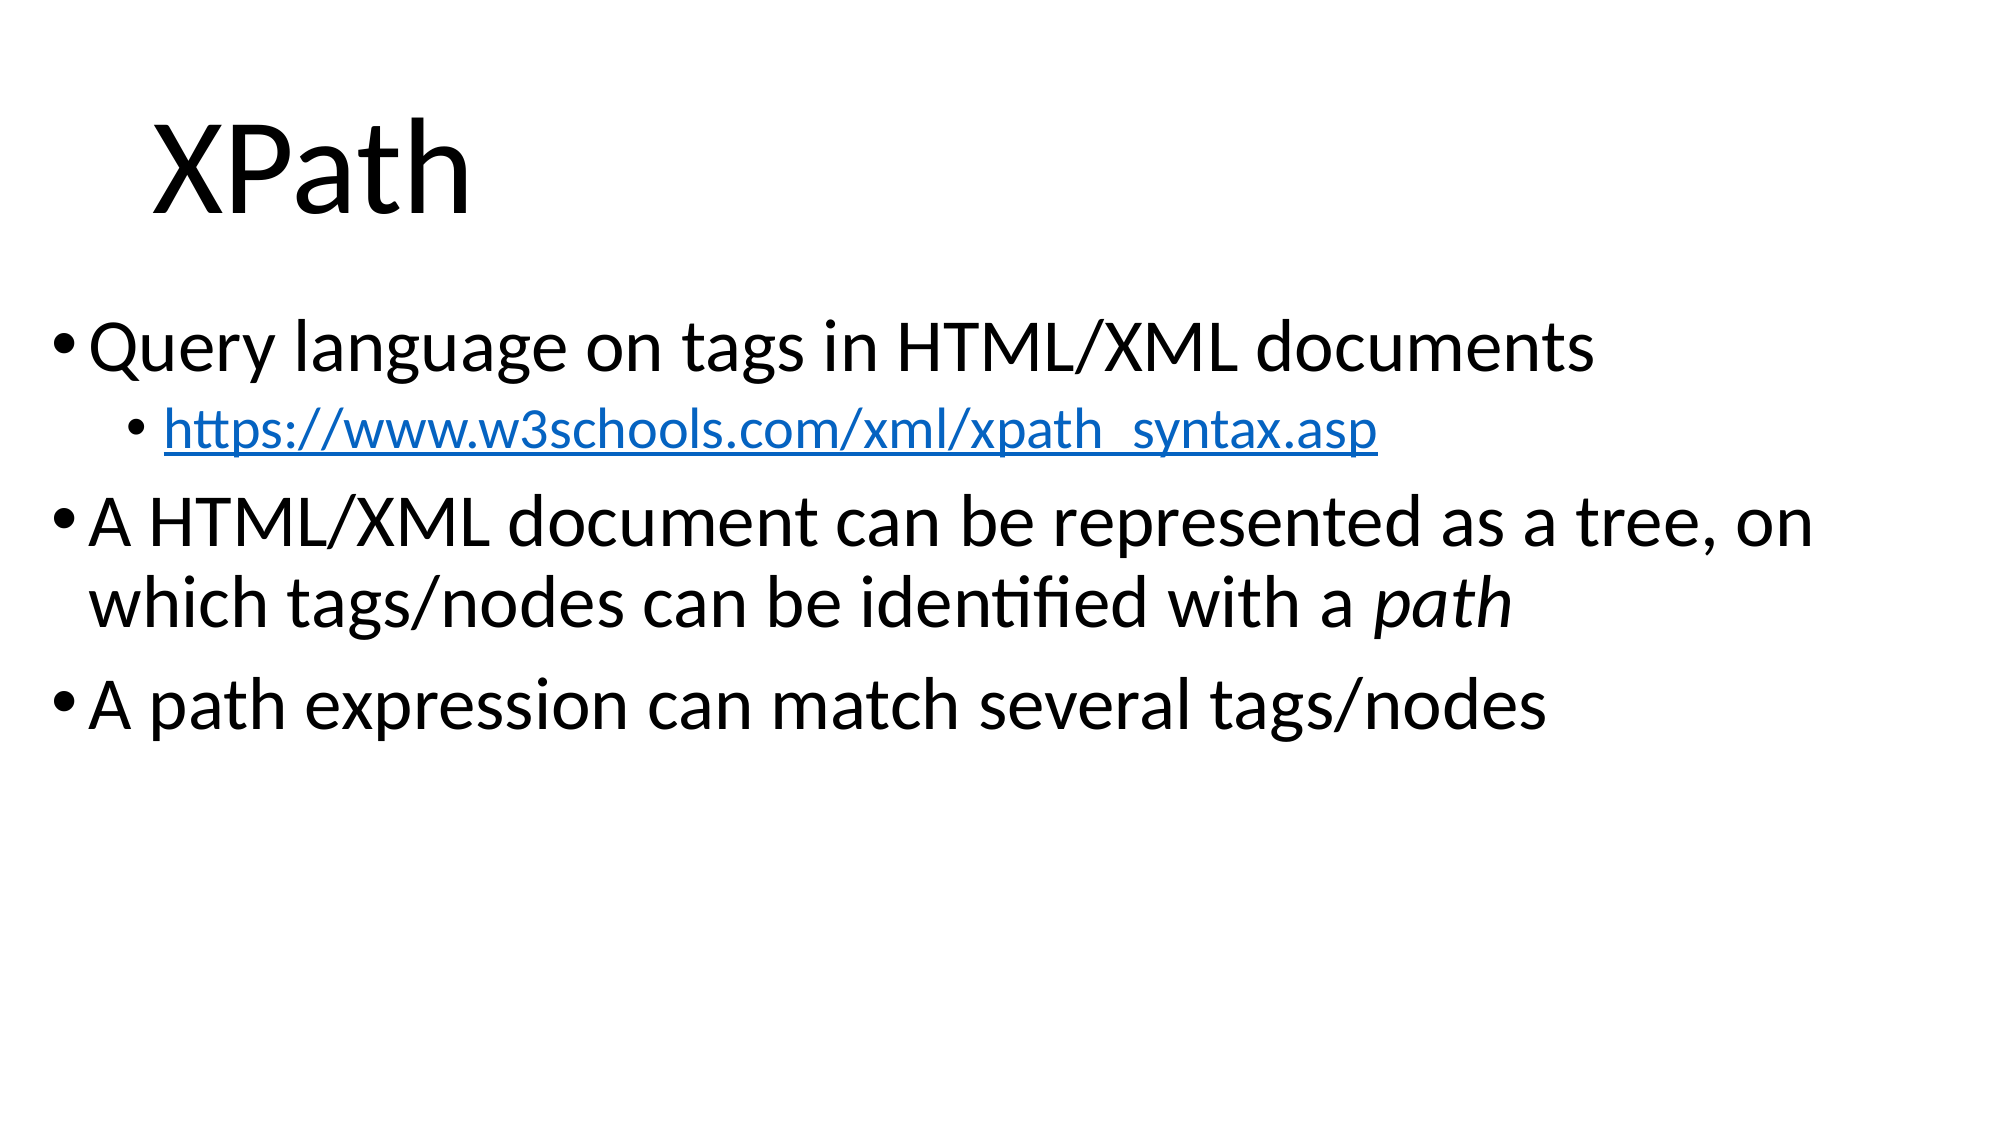

# XPath
Query language on tags in HTML/XML documents
https://www.w3schools.com/xml/xpath_syntax.asp
A HTML/XML document can be represented as a tree, on which tags/nodes can be identified with a path
A path expression can match several tags/nodes